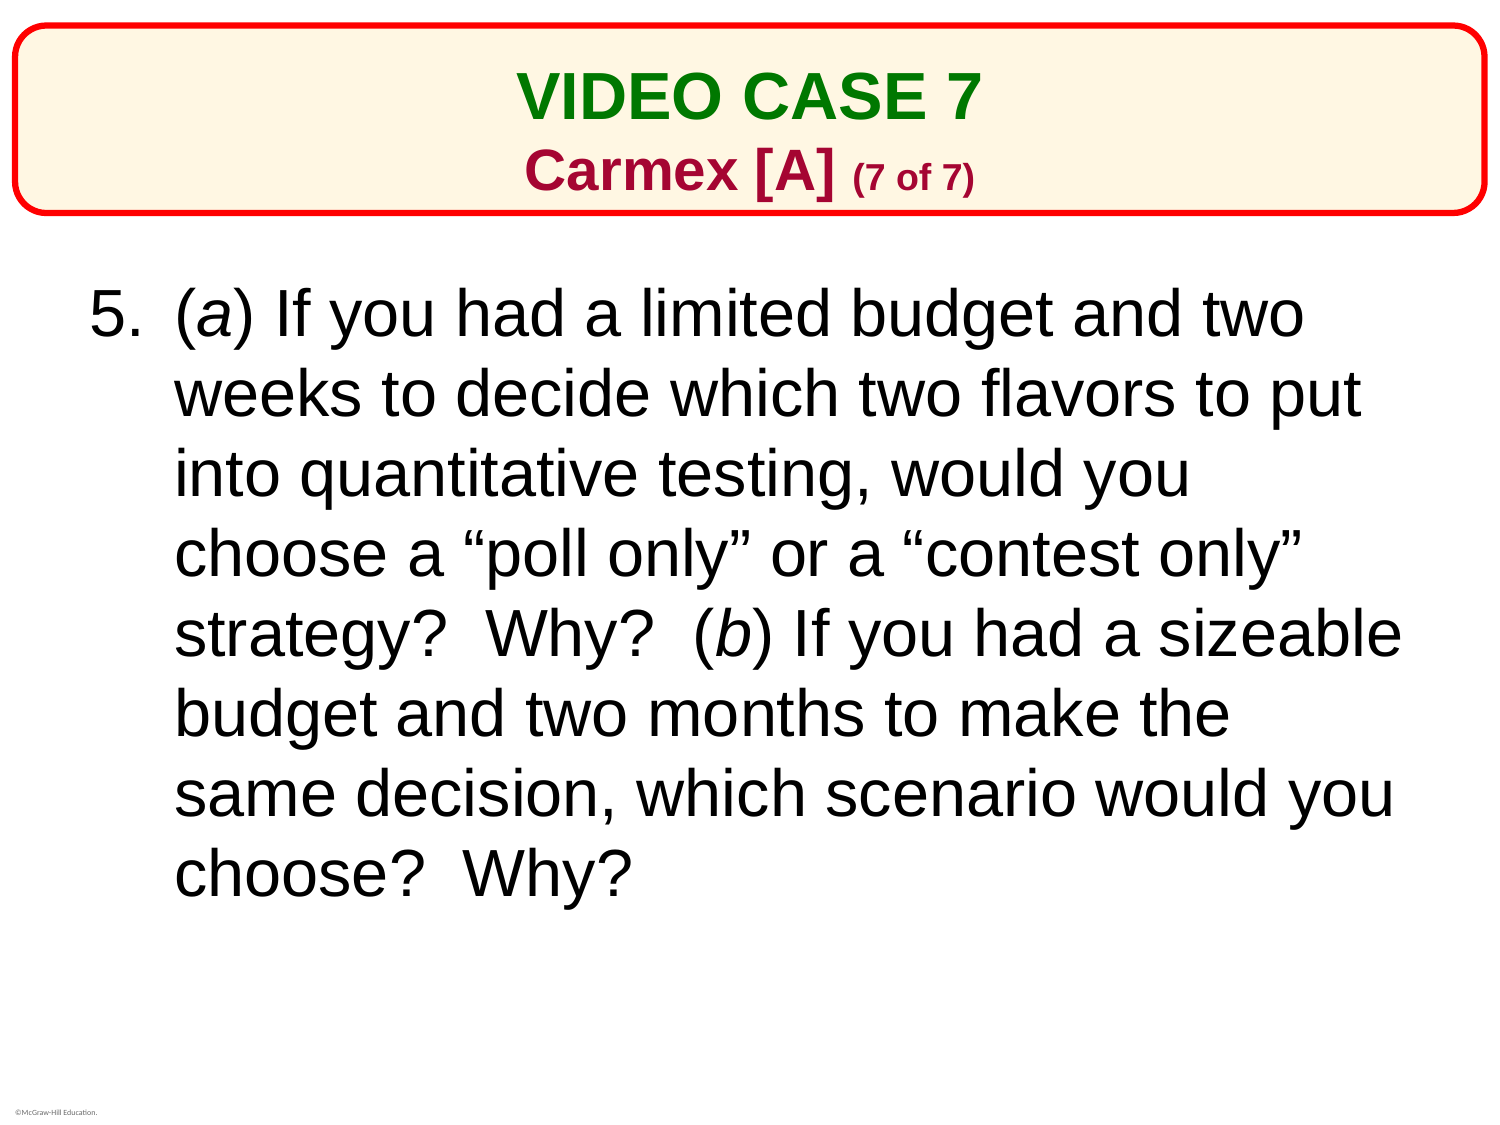

# VIDEO CASE 7 Carmex [A] (7 of 7)
(a) If you had a limited budget and two weeks to decide which two flavors to put into quantitative testing, would you choose a “poll only” or a “contest only” strategy?  Why?  (b) If you had a sizeable budget and two months to make the same decision, which scenario would you choose?  Why?